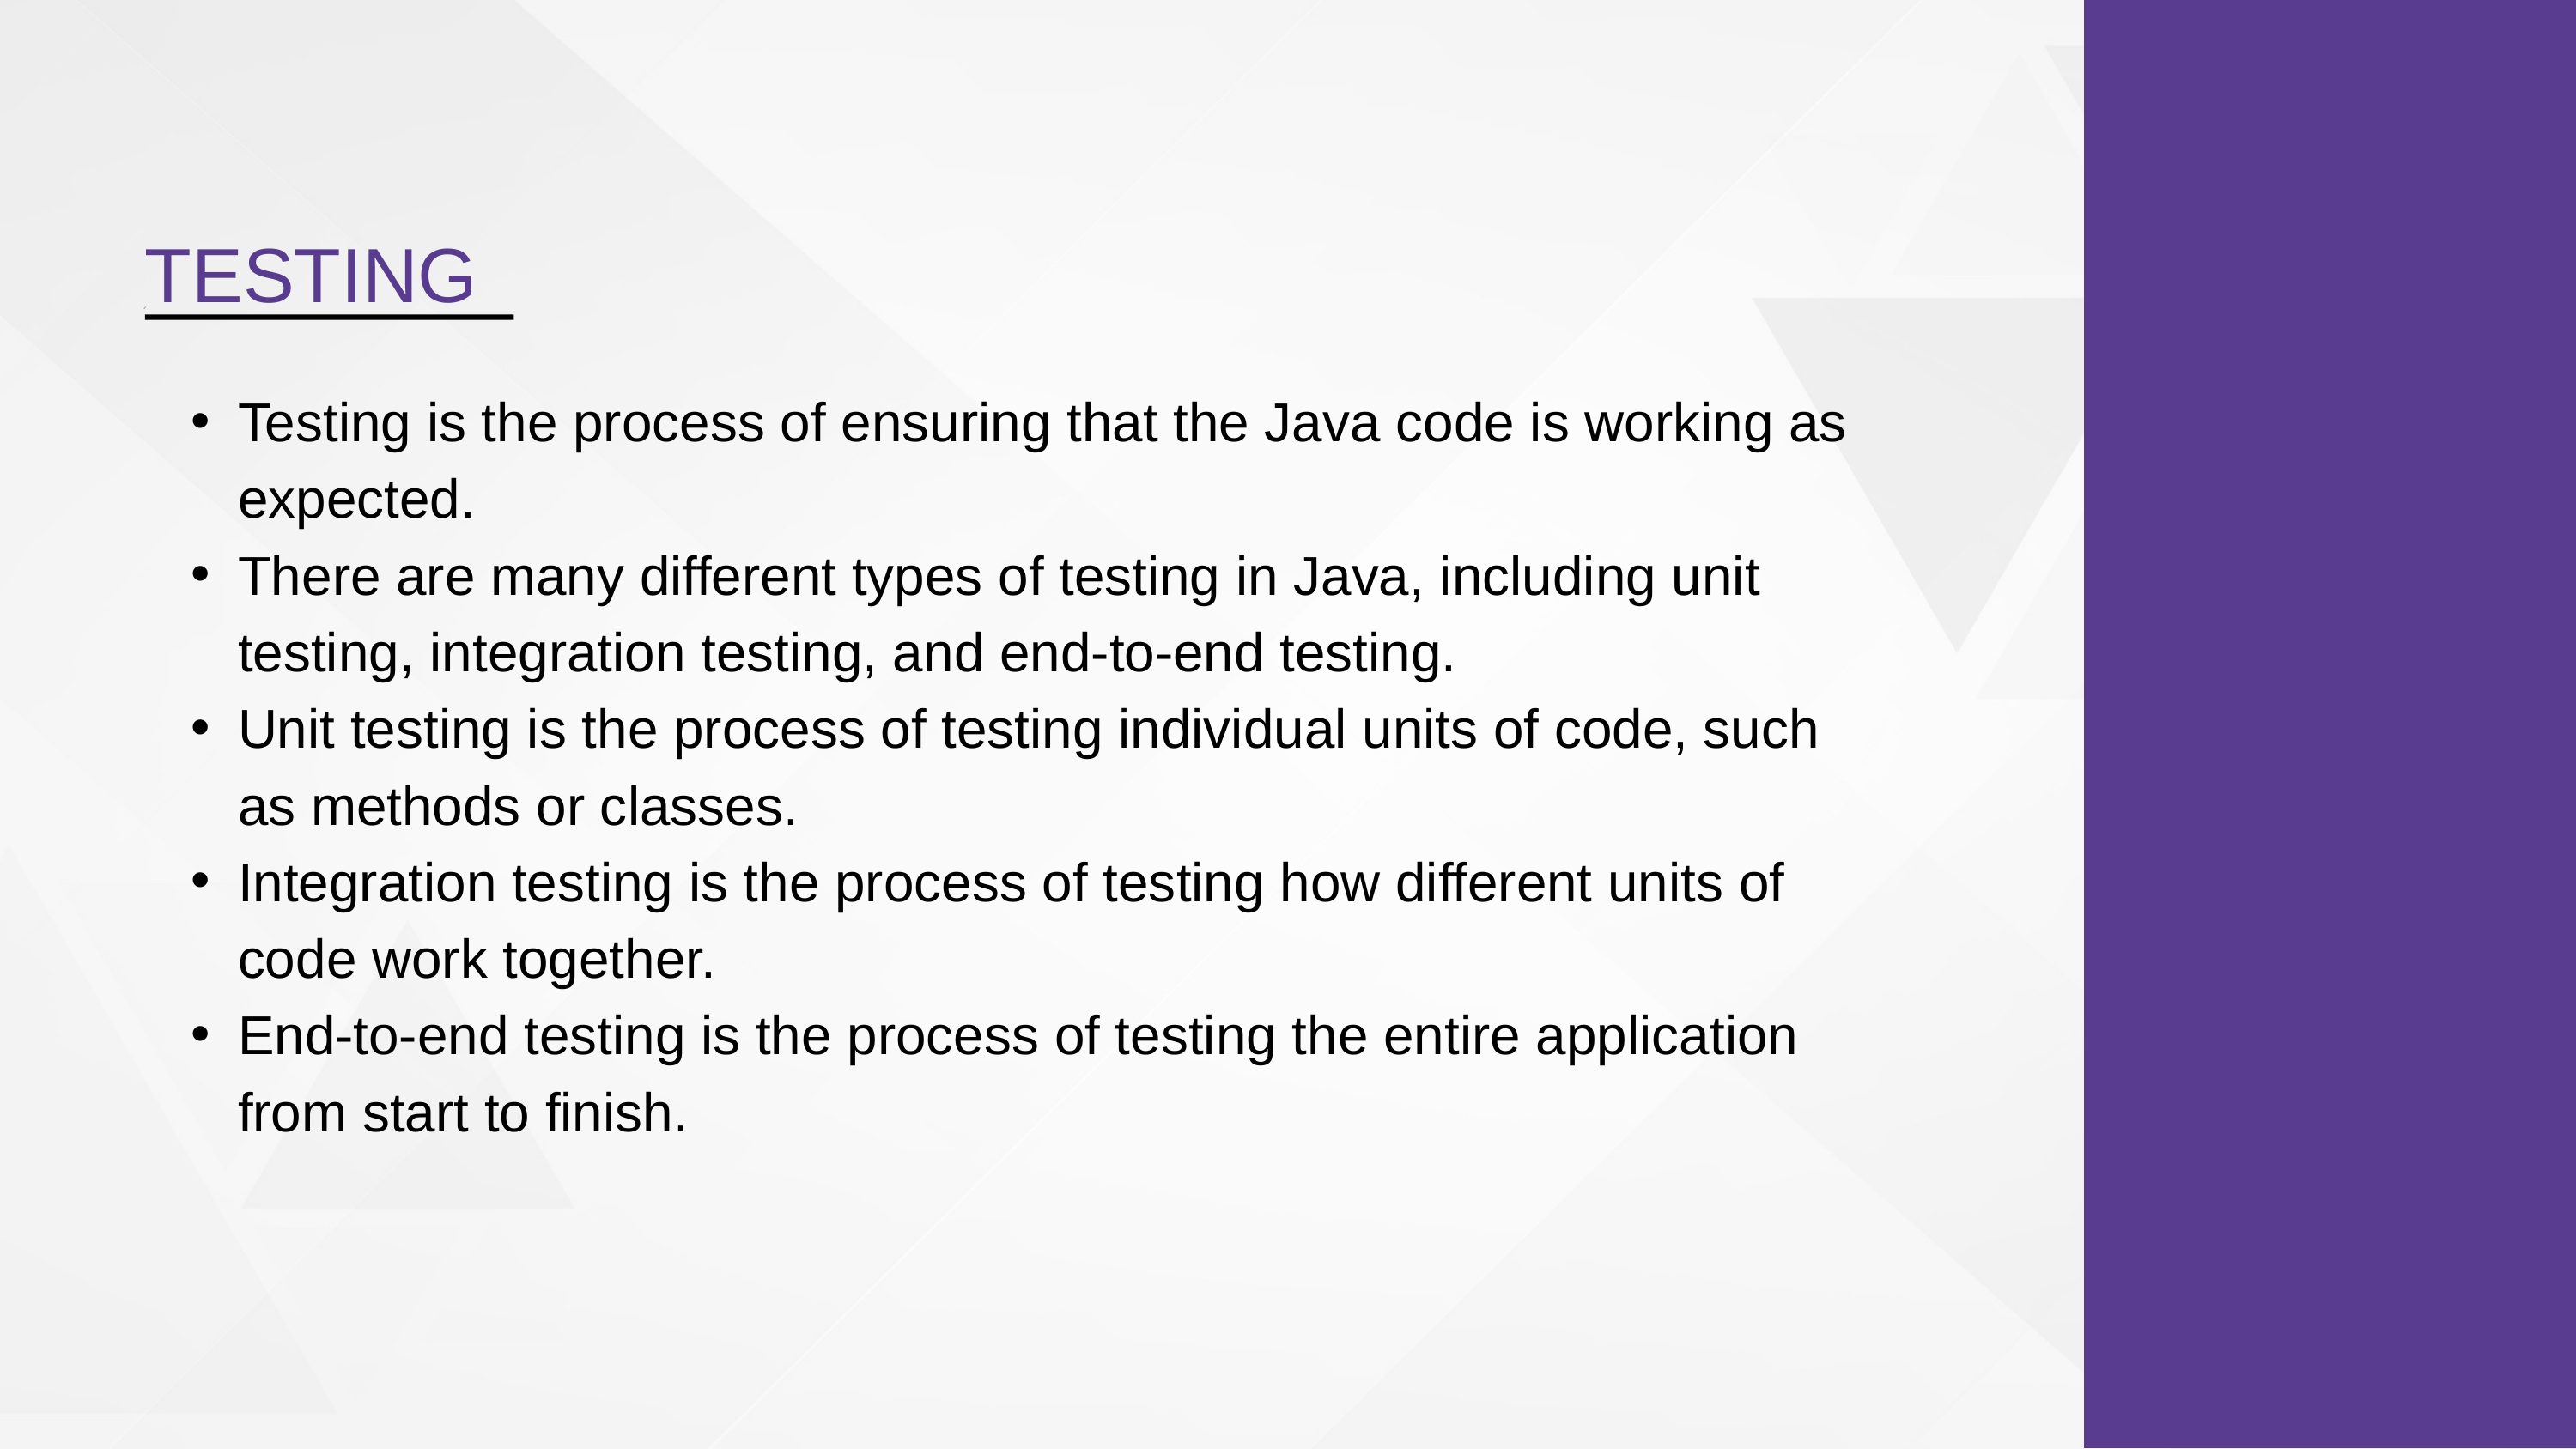

TESTING

Testing is the process of ensuring that the Java code is working as expected.
There are many different types of testing in Java, including unit testing, integration testing, and end-to-end testing.
Unit testing is the process of testing individual units of code, such as methods or classes.
Integration testing is the process of testing how different units of code work together.
End-to-end testing is the process of testing the entire application from start to finish.